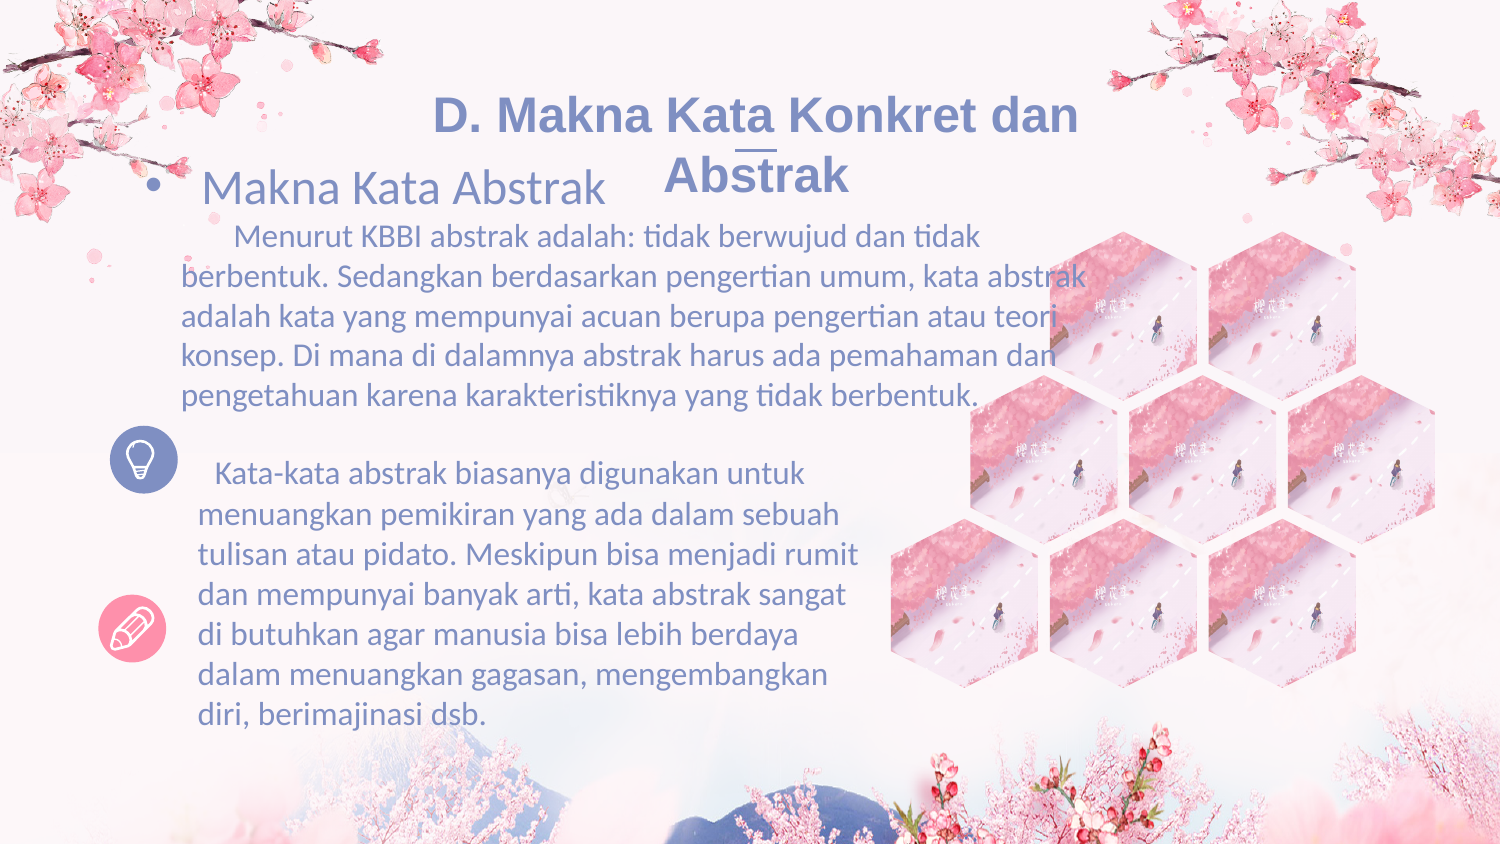

D. Makna Kata Konkret dan Abstrak
Makna Kata Abstrak
       Menurut KBBI abstrak adalah: tidak berwujud dan tidak berbentuk. Sedangkan berdasarkan pengertian umum, kata abstrak adalah kata yang mempunyai acuan berupa pengertian atau teori konsep. Di mana di dalamnya abstrak harus ada pemahaman dan pengetahuan karena karakteristiknya yang tidak berbentuk.

  Kata-kata abstrak biasanya digunakan untuk menuangkan pemikiran yang ada dalam sebuah tulisan atau pidato. Meskipun bisa menjadi rumit dan mempunyai banyak arti, kata abstrak sangat di butuhkan agar manusia bisa lebih berdaya dalam menuangkan gagasan, mengembangkan diri, berimajinasi dsb.